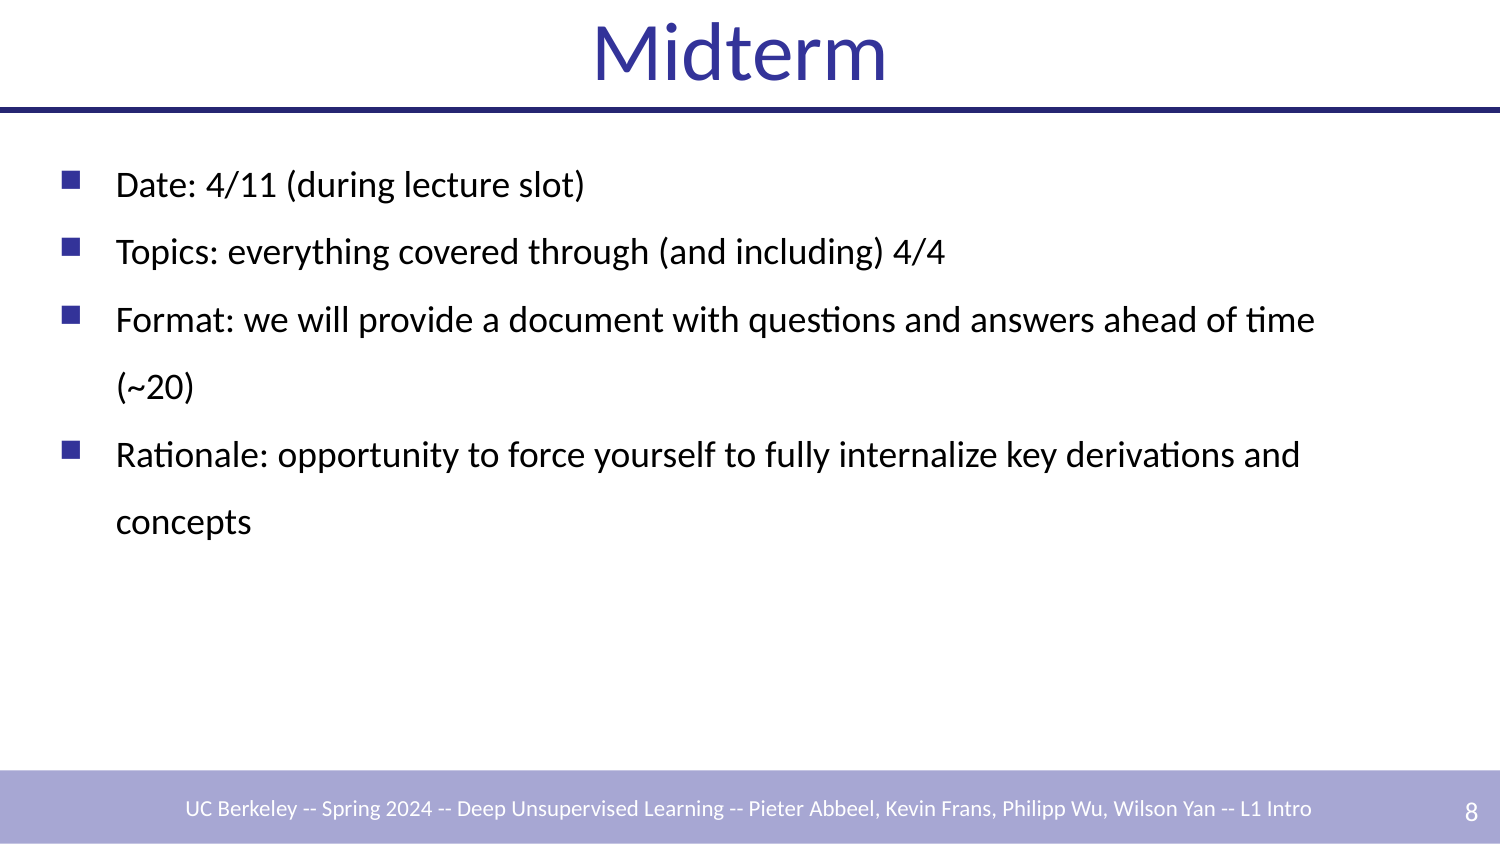

# Midterm
Date: 4/11 (during lecture slot)
Topics: everything covered through (and including) 4/4
Format: we will provide a document with questions and answers ahead of time (~20)
Rationale: opportunity to force yourself to fully internalize key derivations and concepts
8